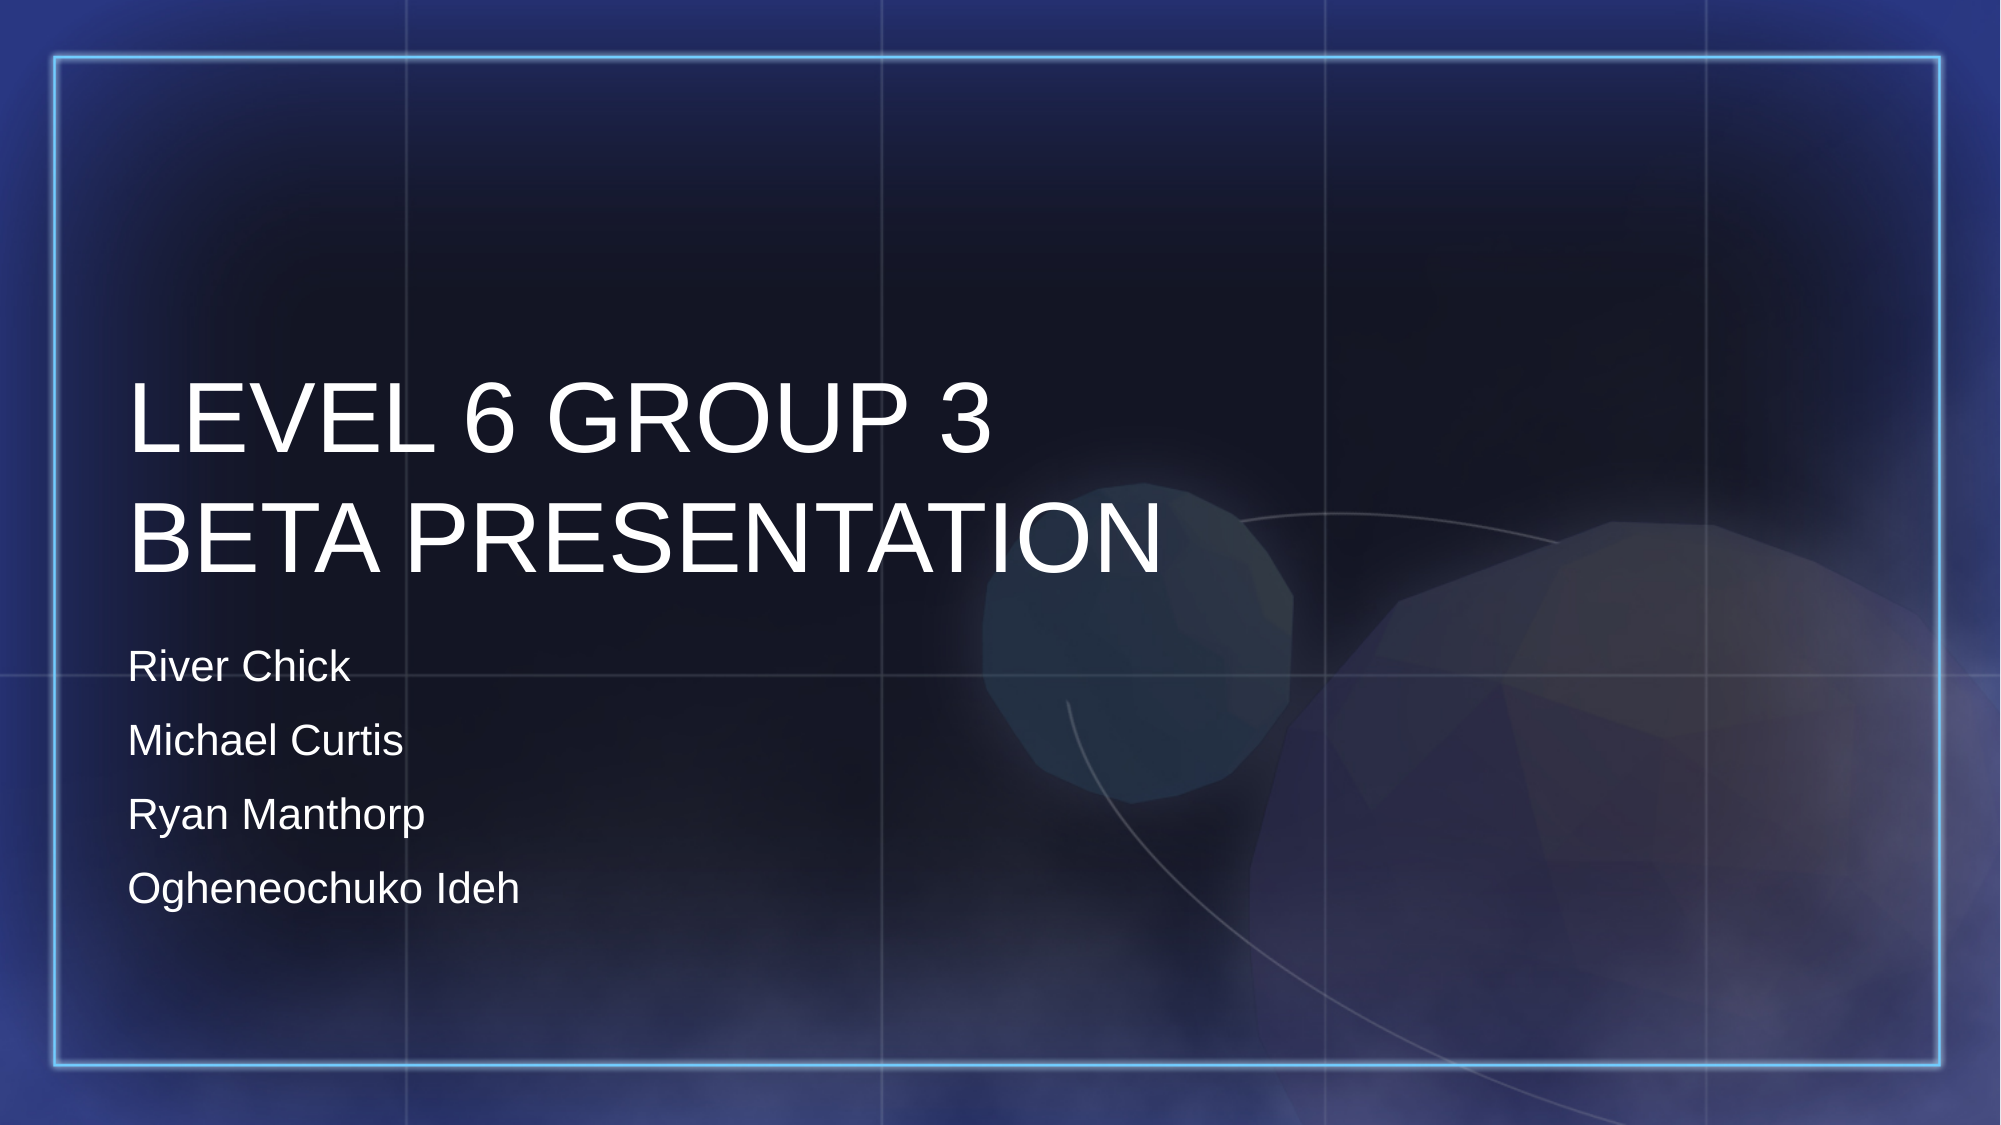

# Level 6 Group 3 Beta Presentation
River Chick
Michael Curtis
Ryan Manthorp
Ogheneochuko Ideh